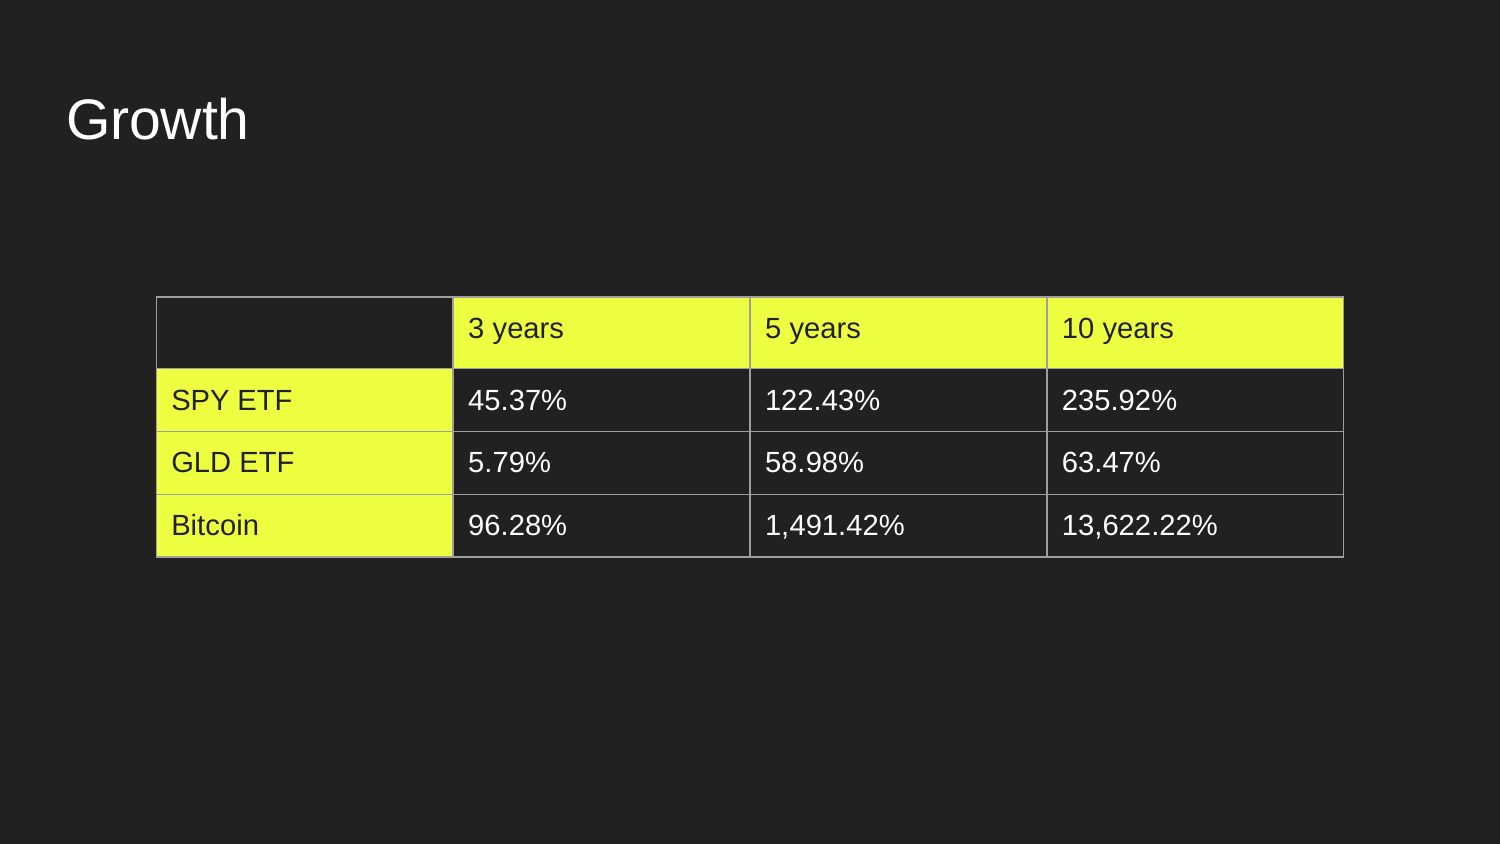

# Growth
|  | 3 years | 5 years | 10 years |
| --- | --- | --- | --- |
| SPY ETF | 45.37% | 122.43% | 235.92% |
| GLD ETF | 5.79% | 58.98% | 63.47% |
| Bitcoin | 96.28% | 1,491.42% | 13,622.22% |